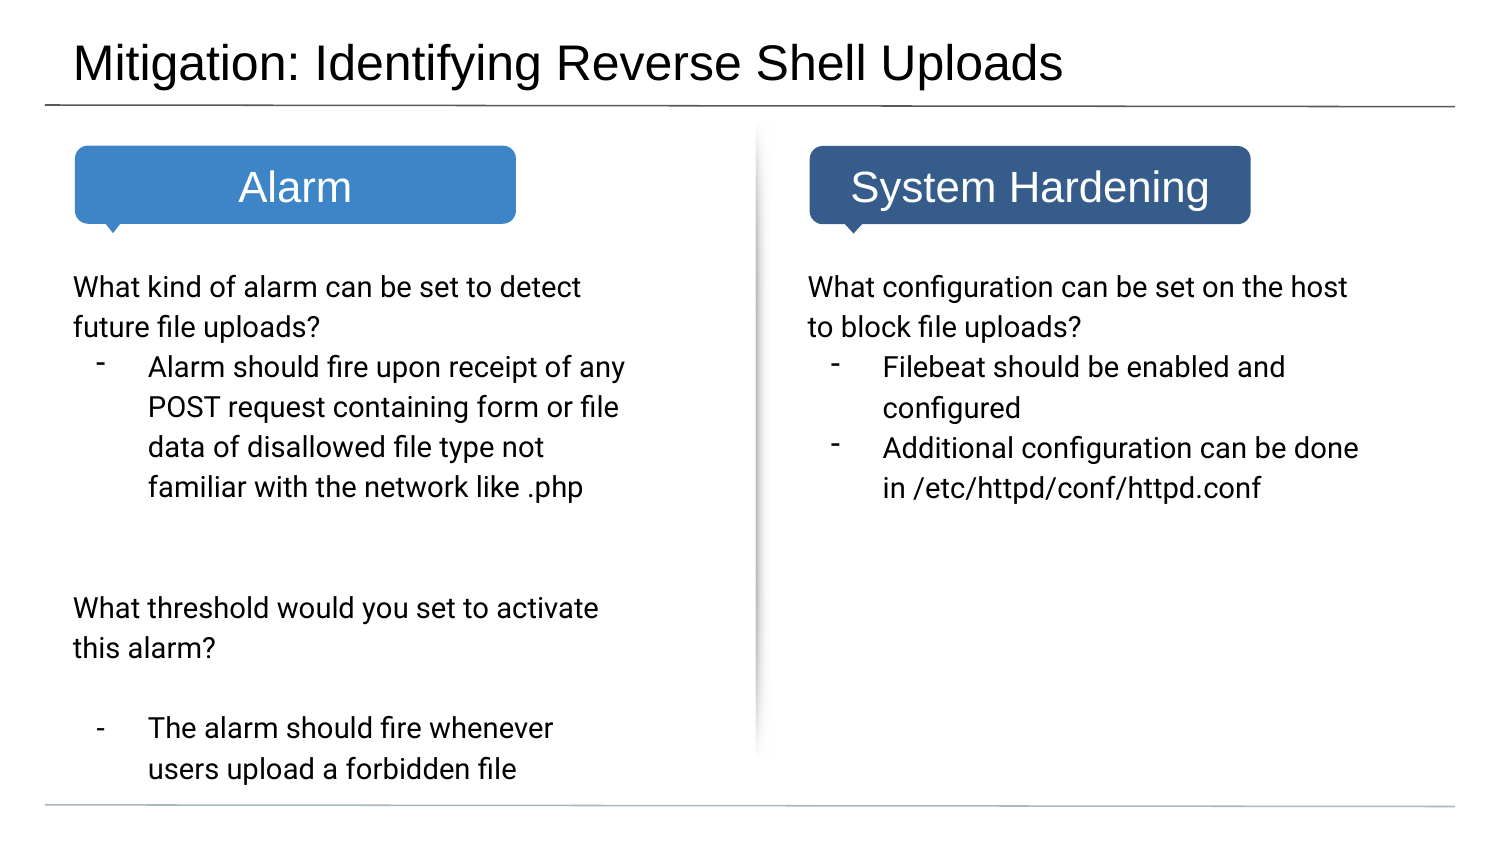

# Mitigation: Identifying Reverse Shell Uploads
What kind of alarm can be set to detect future file uploads?
Alarm should fire upon receipt of any POST request containing form or file data of disallowed file type not familiar with the network like .php

What threshold would you set to activate this alarm?

The alarm should fire whenever users upload a forbidden file
What configuration can be set on the host to block file uploads?
Filebeat should be enabled and configured
Additional configuration can be done in /etc/httpd/conf/httpd.conf